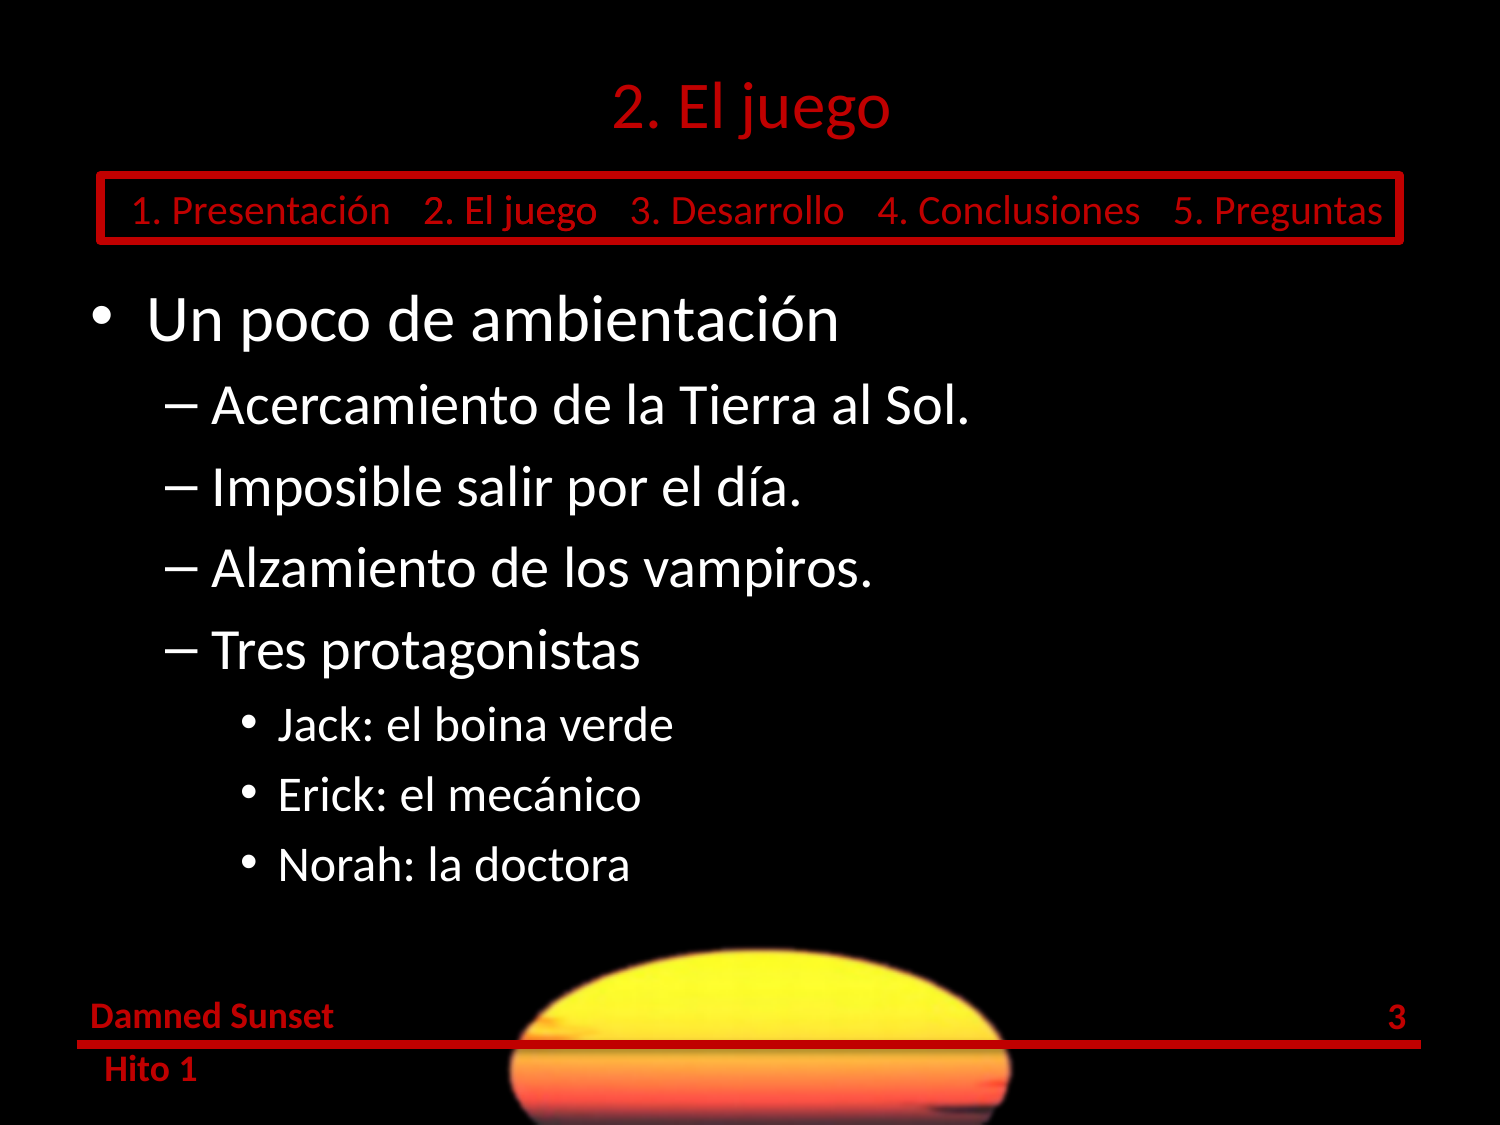

# 2. El juego
Un poco de ambientación
Acercamiento de la Tierra al Sol.
Imposible salir por el día.
Alzamiento de los vampiros.
Tres protagonistas
Jack: el boina verde
Erick: el mecánico
Norah: la doctora
3